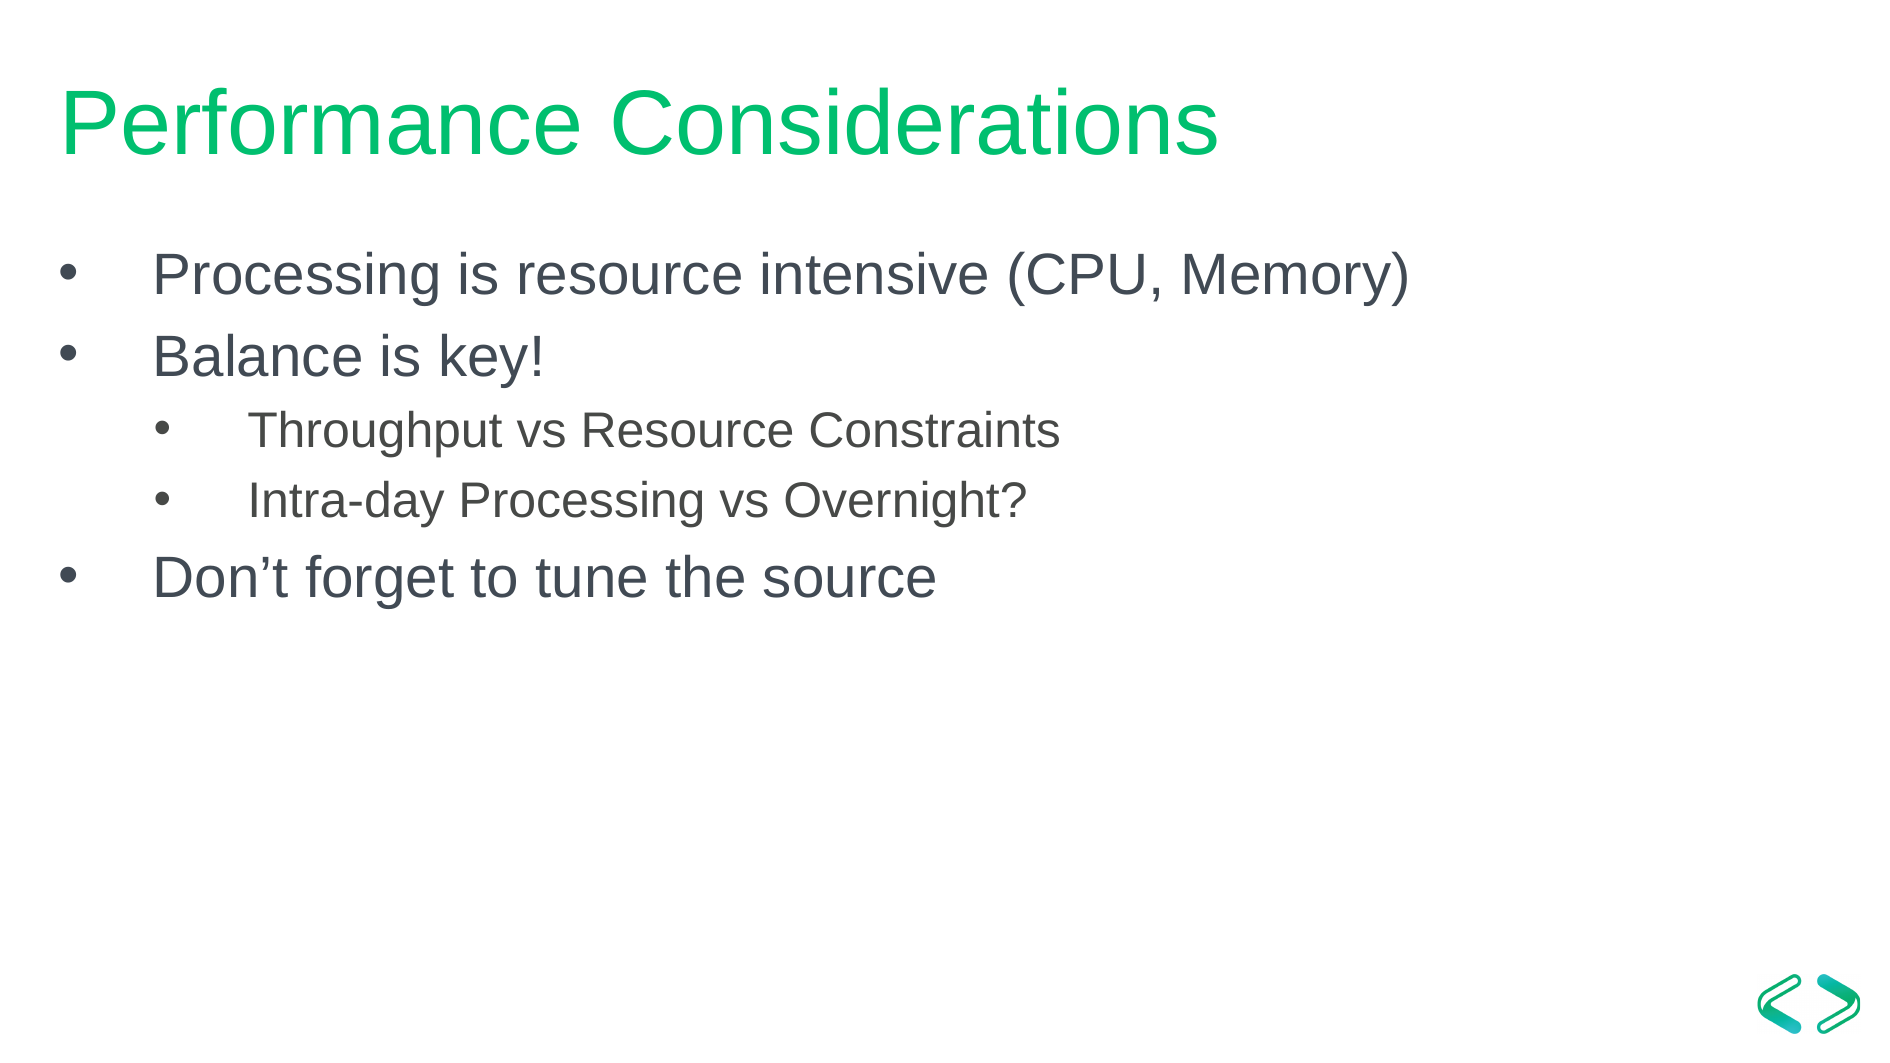

# Performance Considerations
Processing is resource intensive (CPU, Memory)
Balance is key!
Throughput vs Resource Constraints
Intra-day Processing vs Overnight?
Don’t forget to tune the source